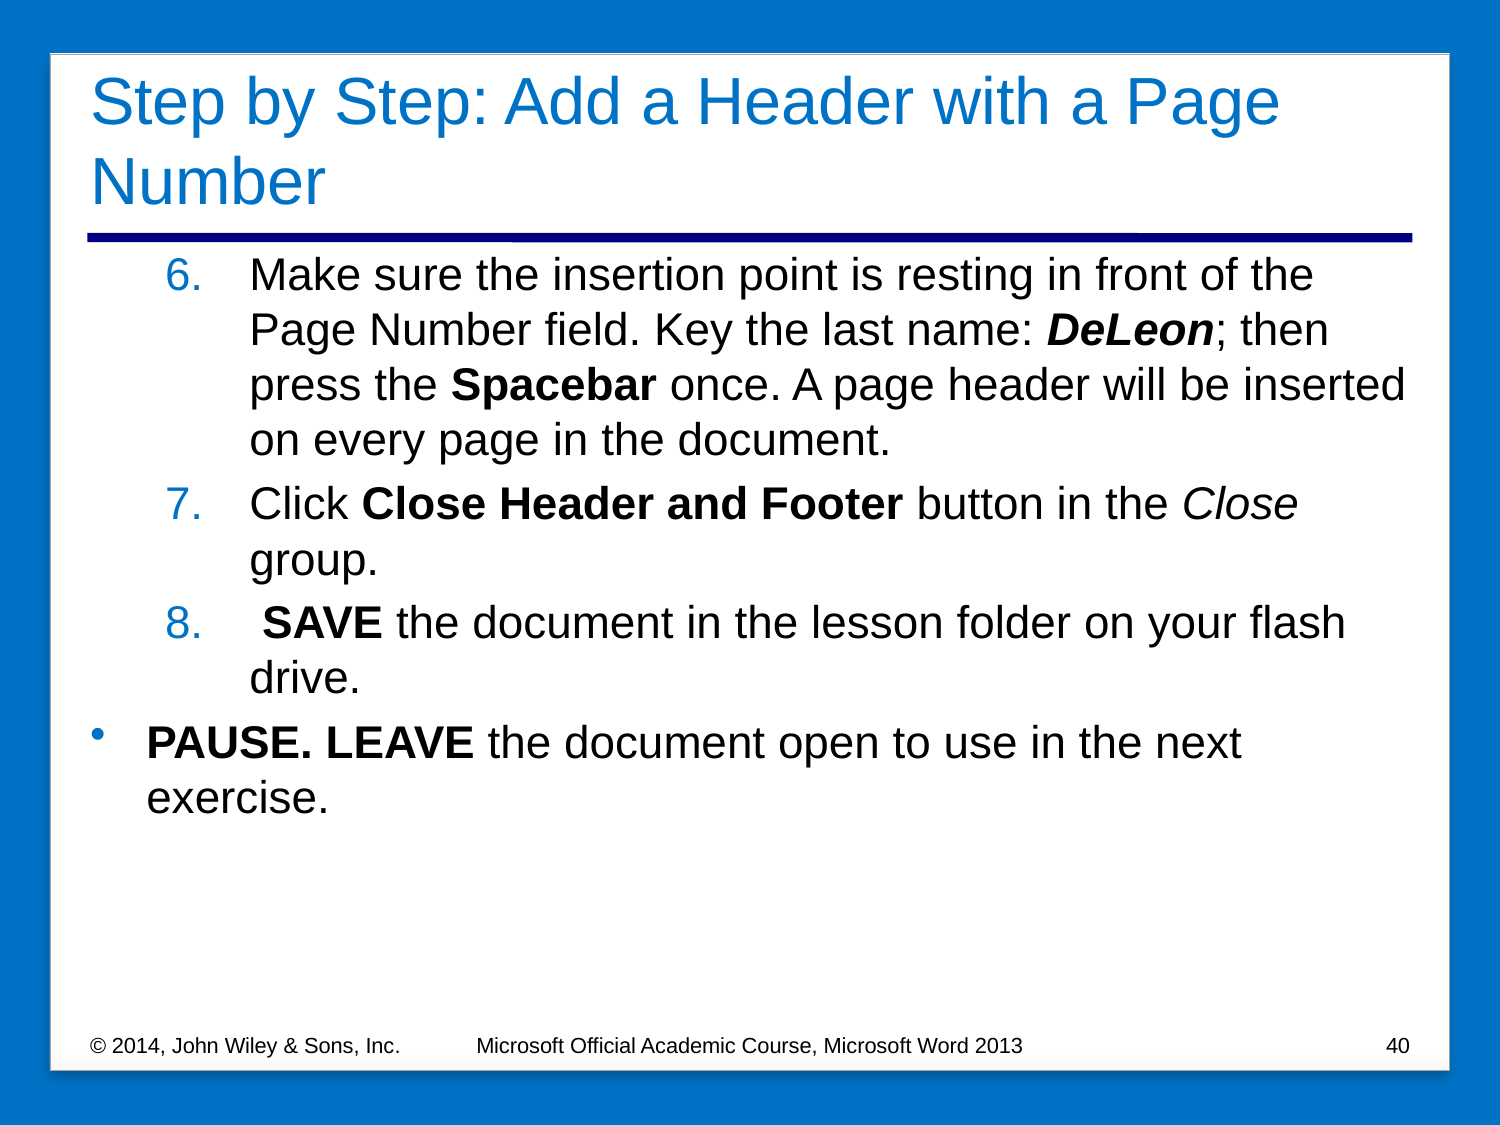

# Step by Step: Add a Header with a Page Number
Make sure the insertion point is resting in front of the Page Number field. Key the last name: DeLeon; then press the Spacebar once. A page header will be inserted on every page in the document.
Click Close Header and Footer button in the Close group.
 SAVE the document in the lesson folder on your flash drive.
PAUSE. LEAVE the document open to use in the next exercise.
© 2014, John Wiley & Sons, Inc.
Microsoft Official Academic Course, Microsoft Word 2013
40